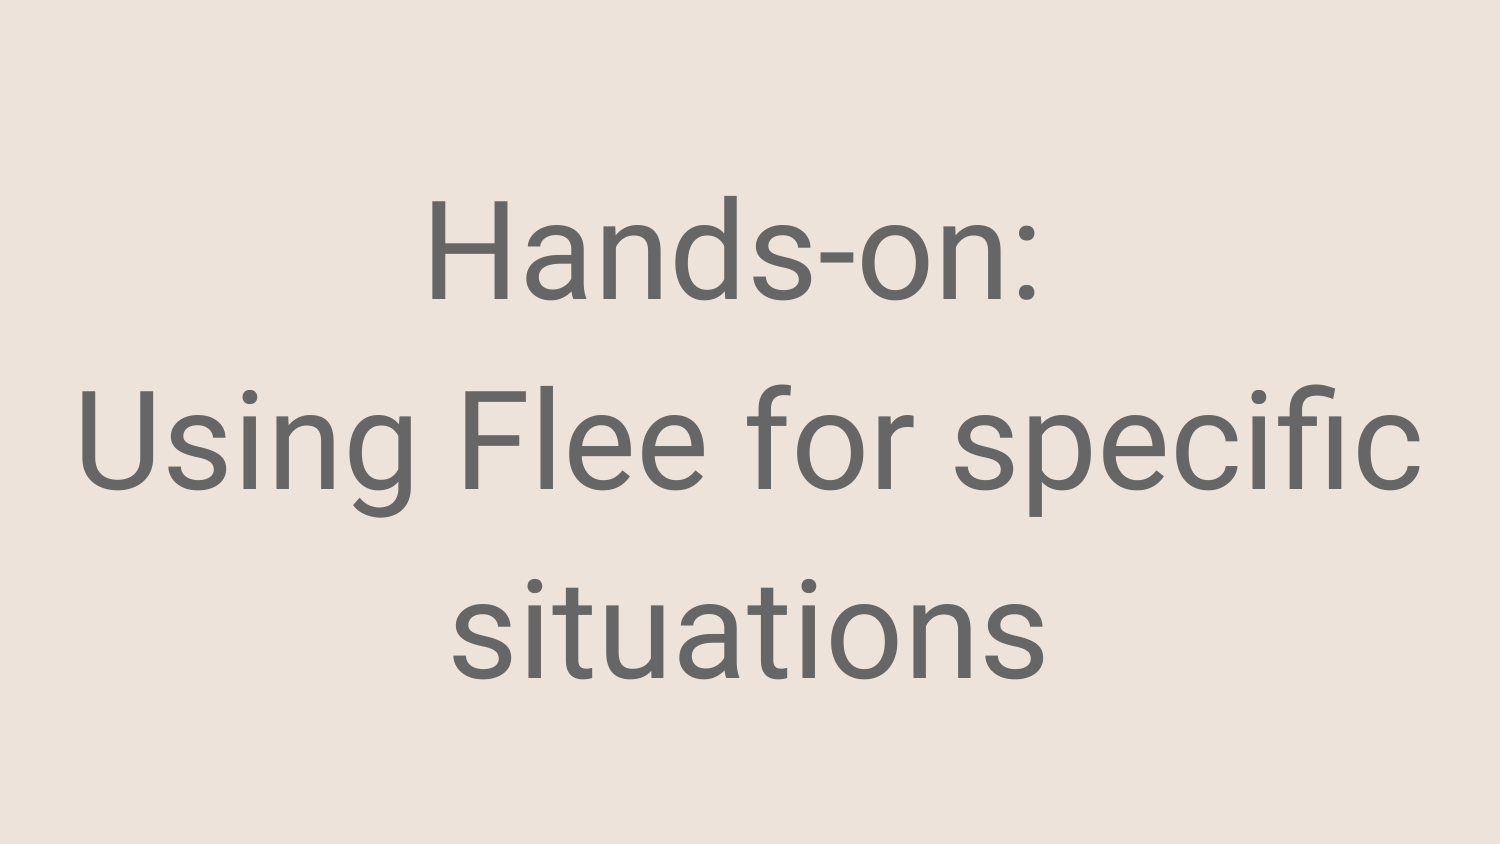

# Hands-on:
Using Flee for specific situations